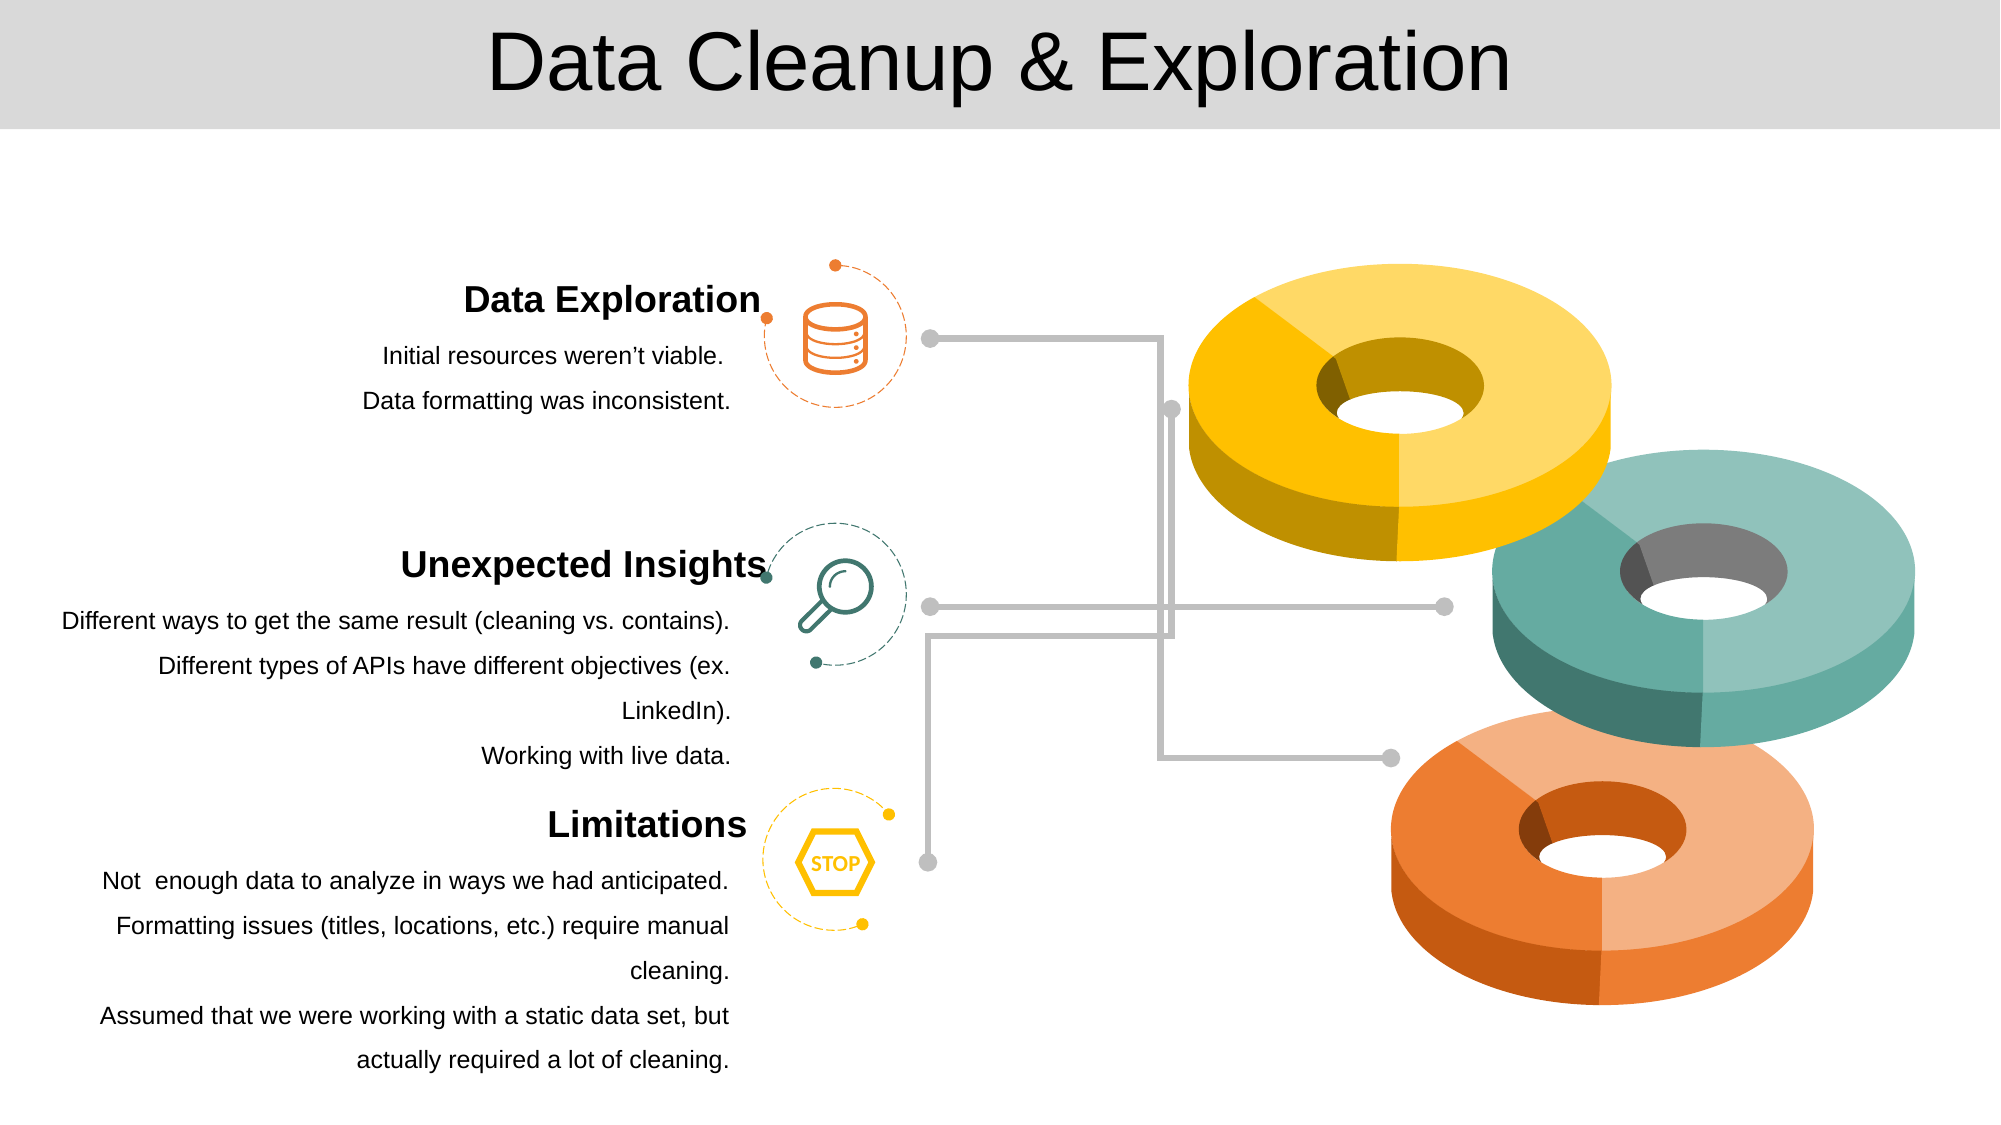

Data Cleanup & Exploration

Data Exploration

Initial resources weren’t viable.
Data formatting was inconsistent.

Unexpected Insights

Different ways to get the same result (cleaning vs. contains).
Different types of APIs have different objectives (ex. LinkedIn).
Working with live data.

Limitations
Not  enough data to analyze in ways we had anticipated.
Formatting issues (titles, locations, etc.) require manual cleaning.
Assumed that we were working with a static data set, but actually required a lot of cleaning.

STOP